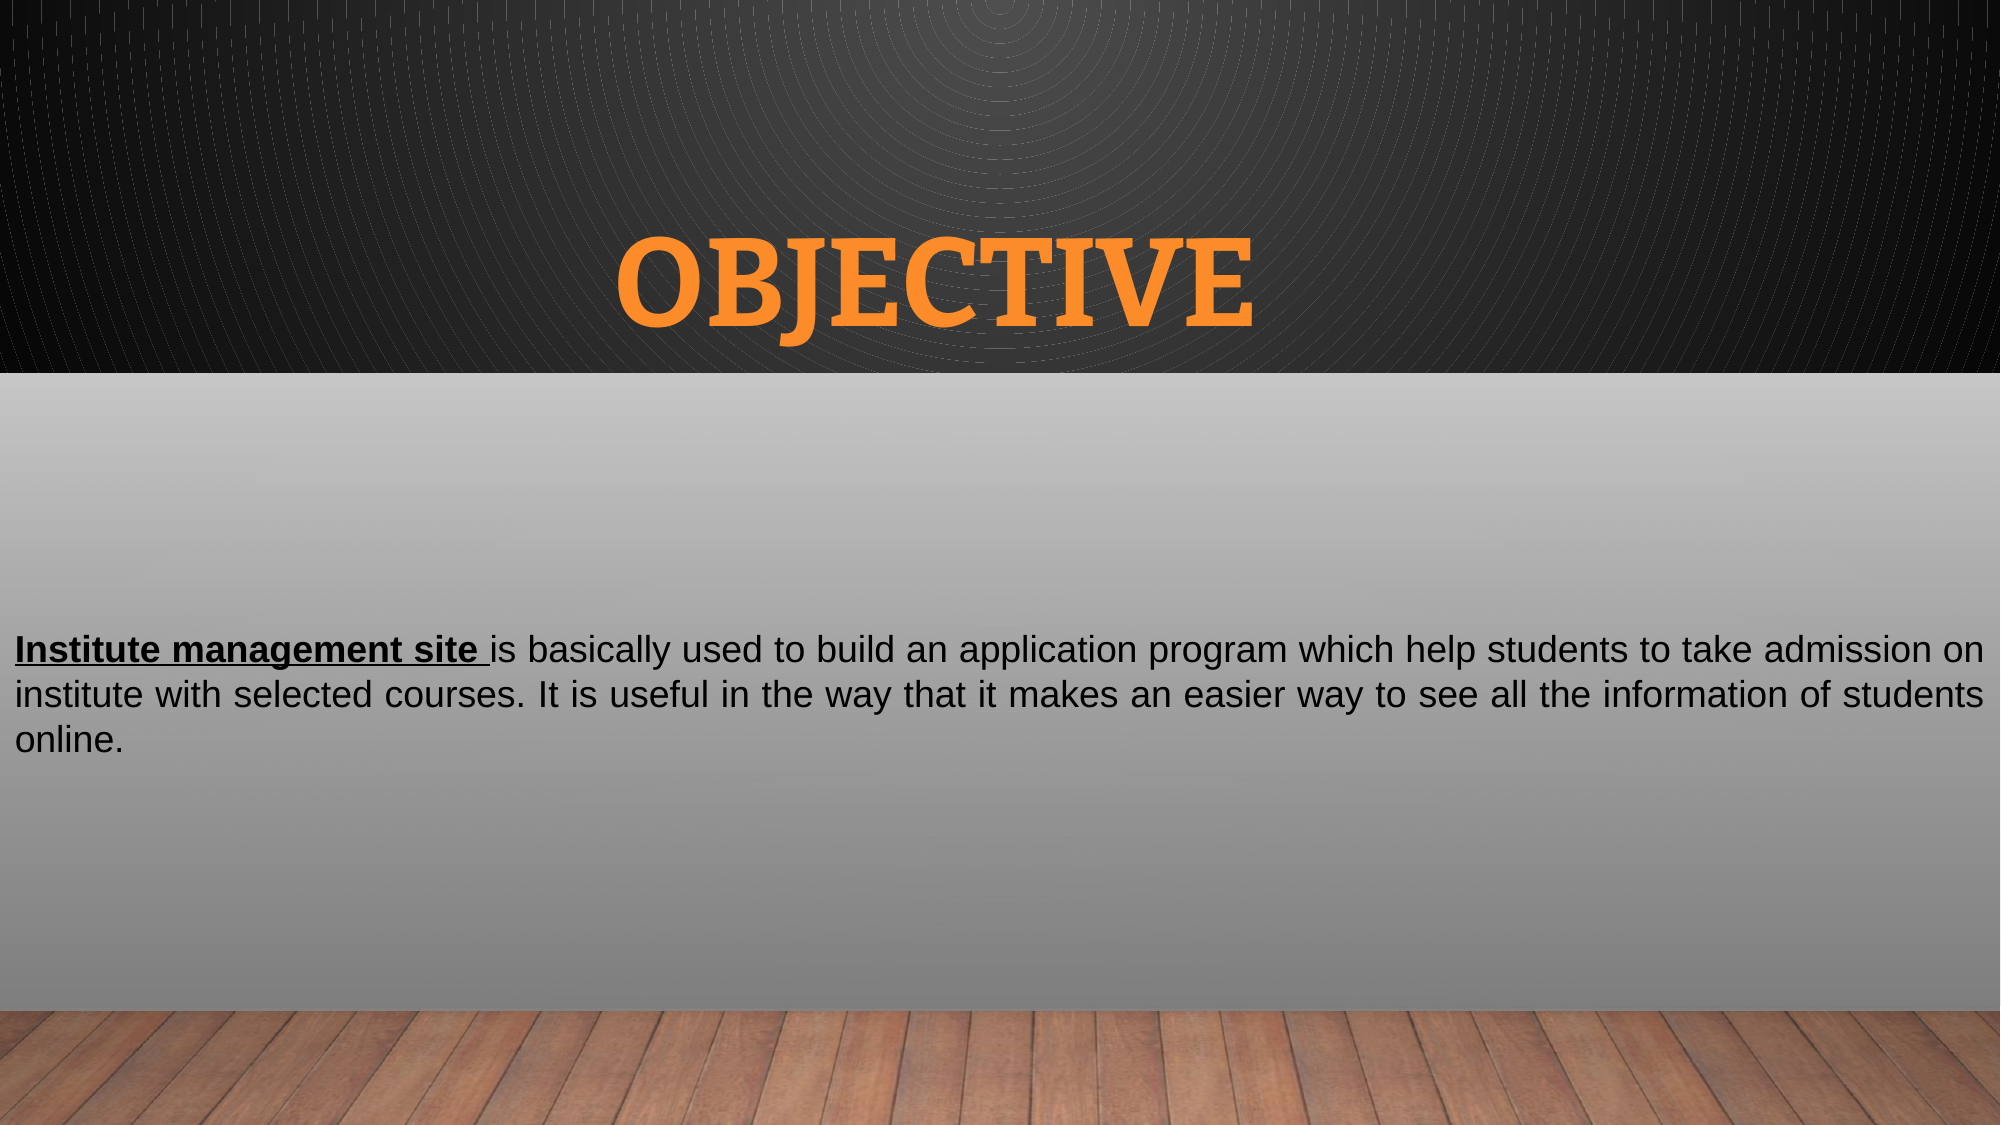

# Objective
Institute management site is basically used to build an application program which help students to take admission on institute with selected courses. It is useful in the way that it makes an easier way to see all the information of students online.